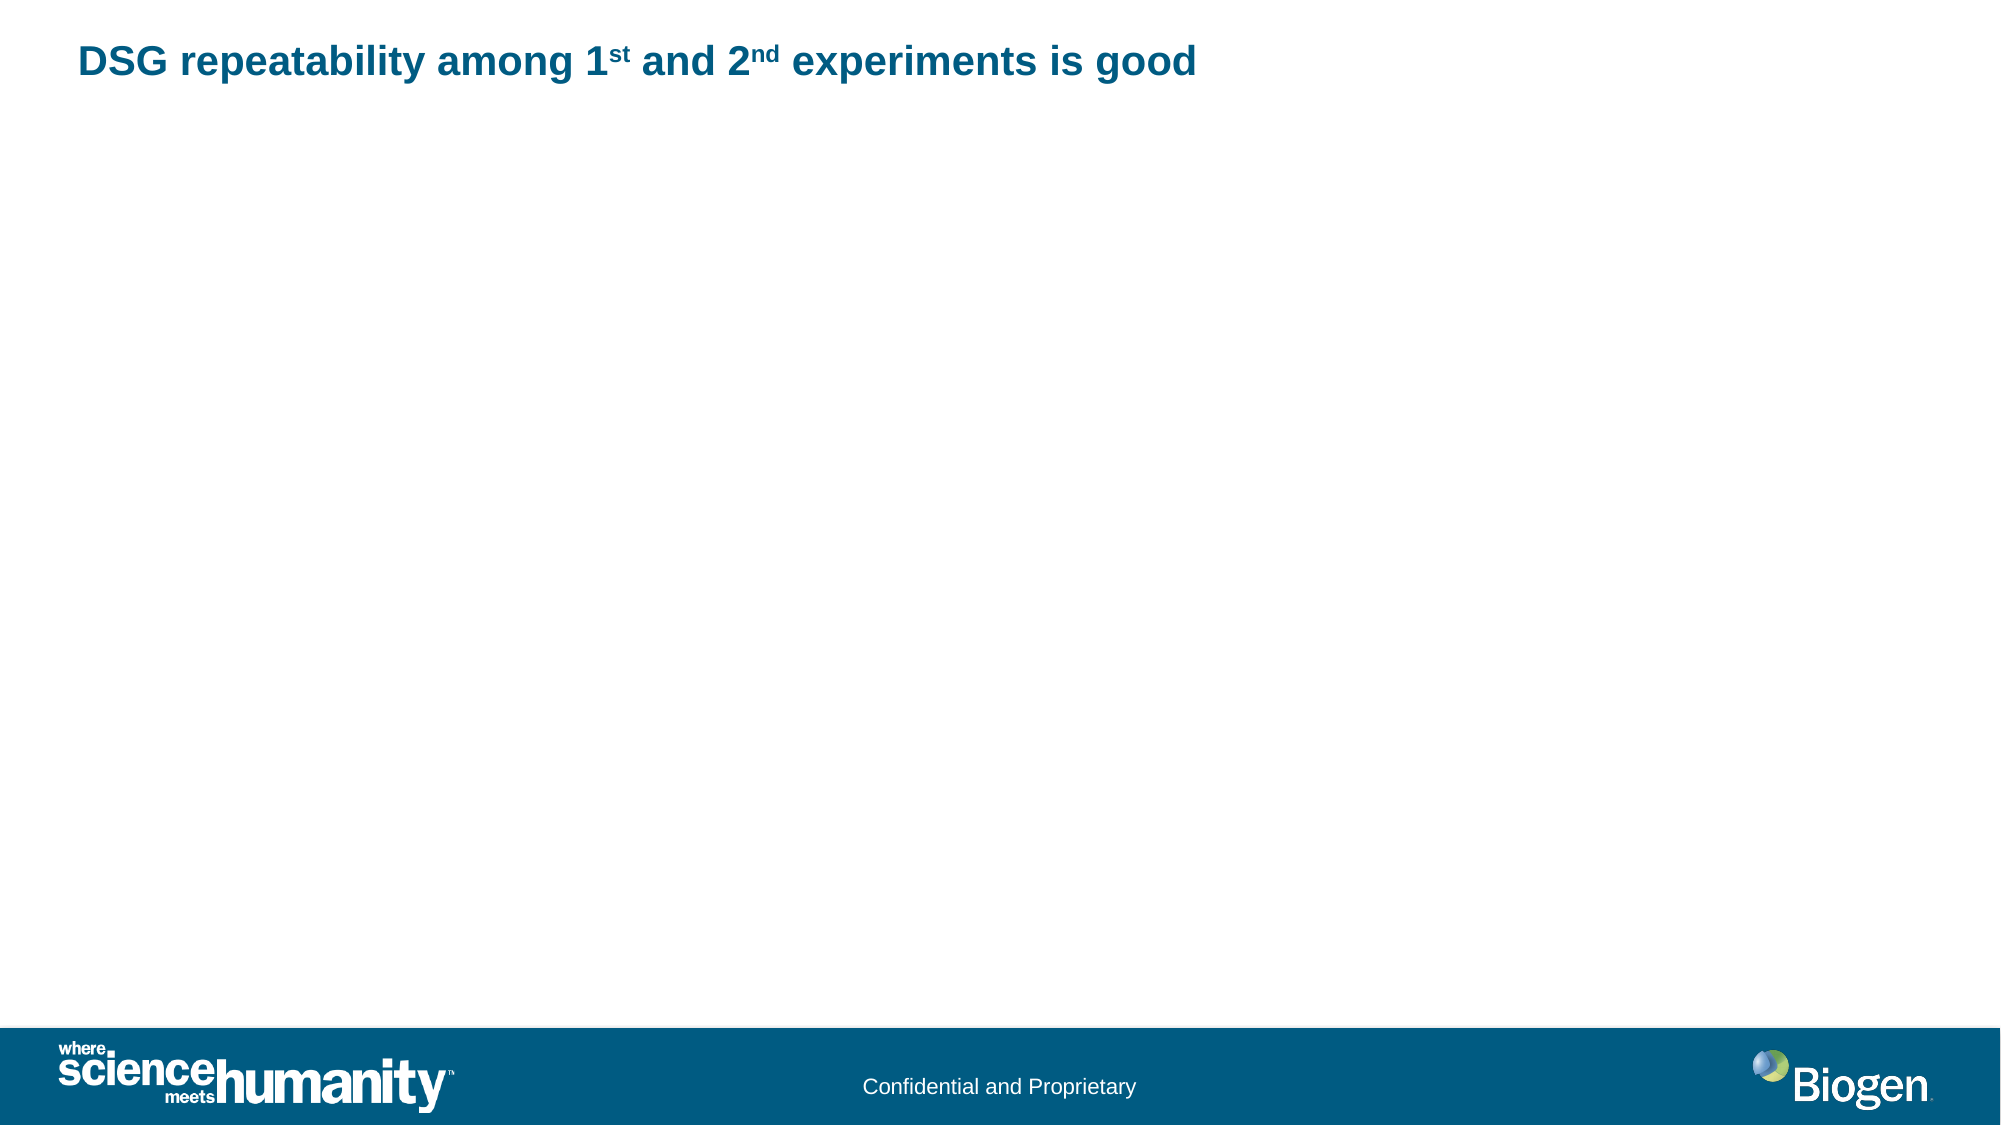

# DSG repeatability among 1st and 2nd experiments is good